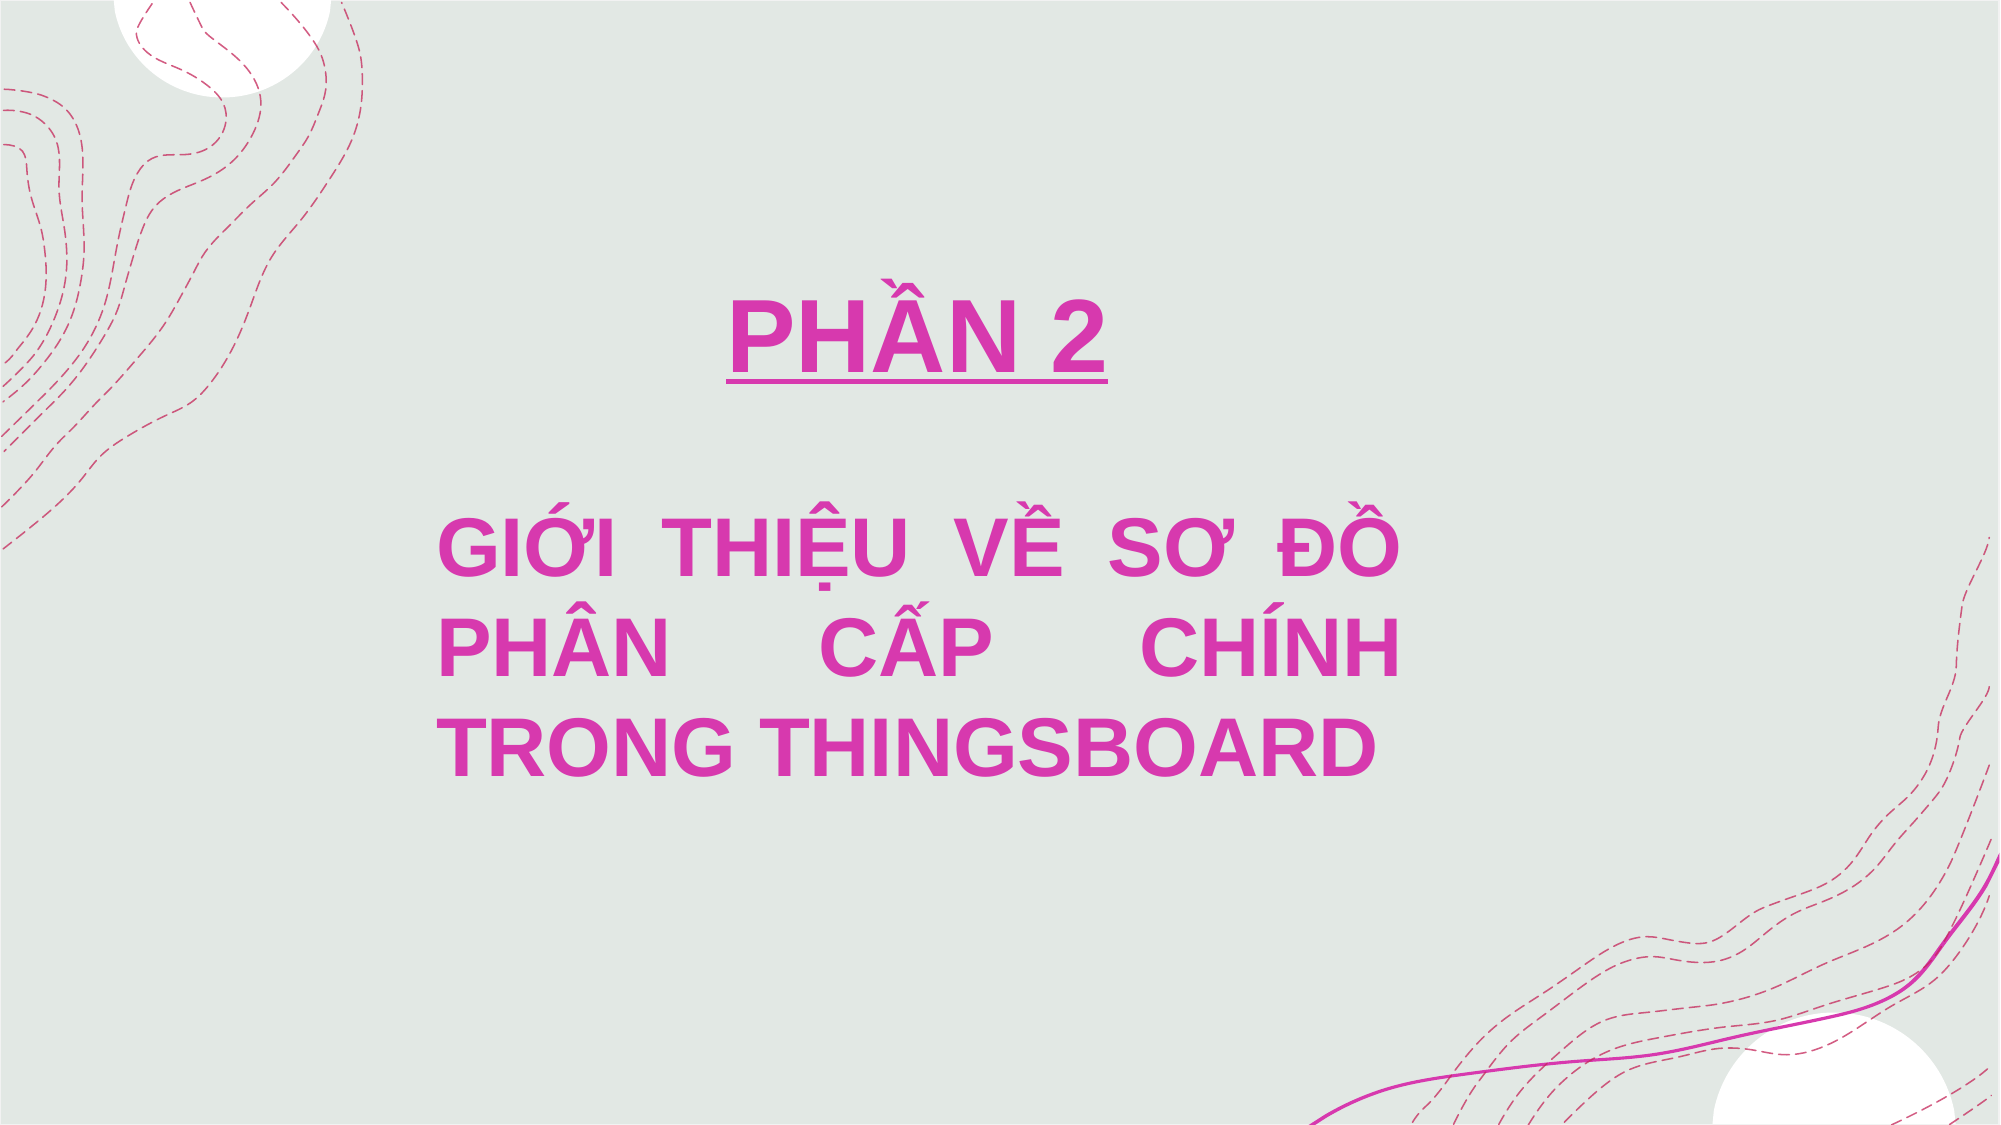

PHẦN 2
GIỚI THIỆU VỀ SƠ ĐỒ PHÂN CẤP CHÍNH TRONG THINGSBOARD